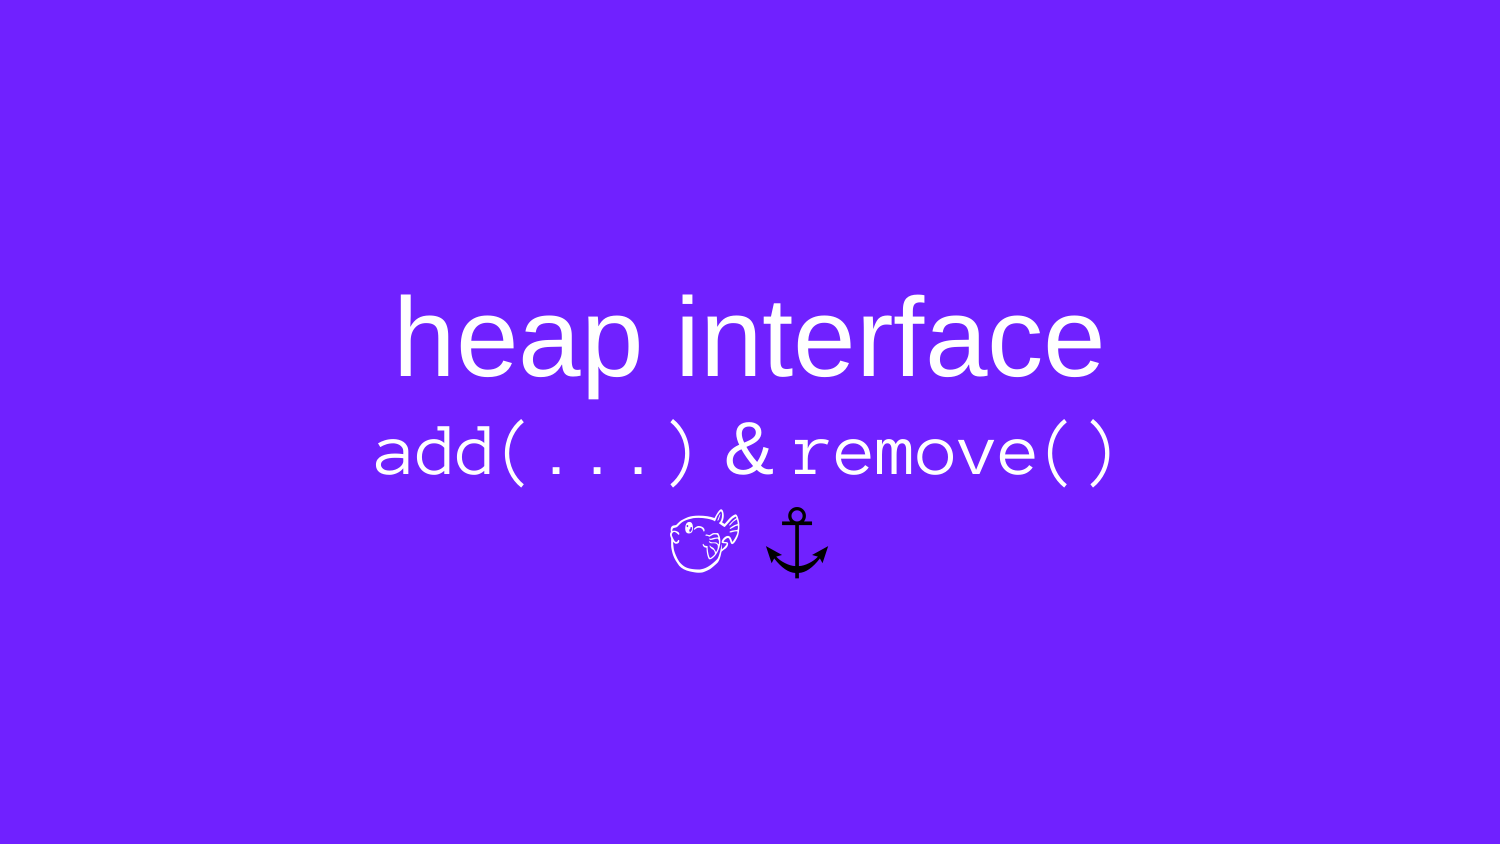

# heap interface add(...) & remove() 🐡 ⚓️